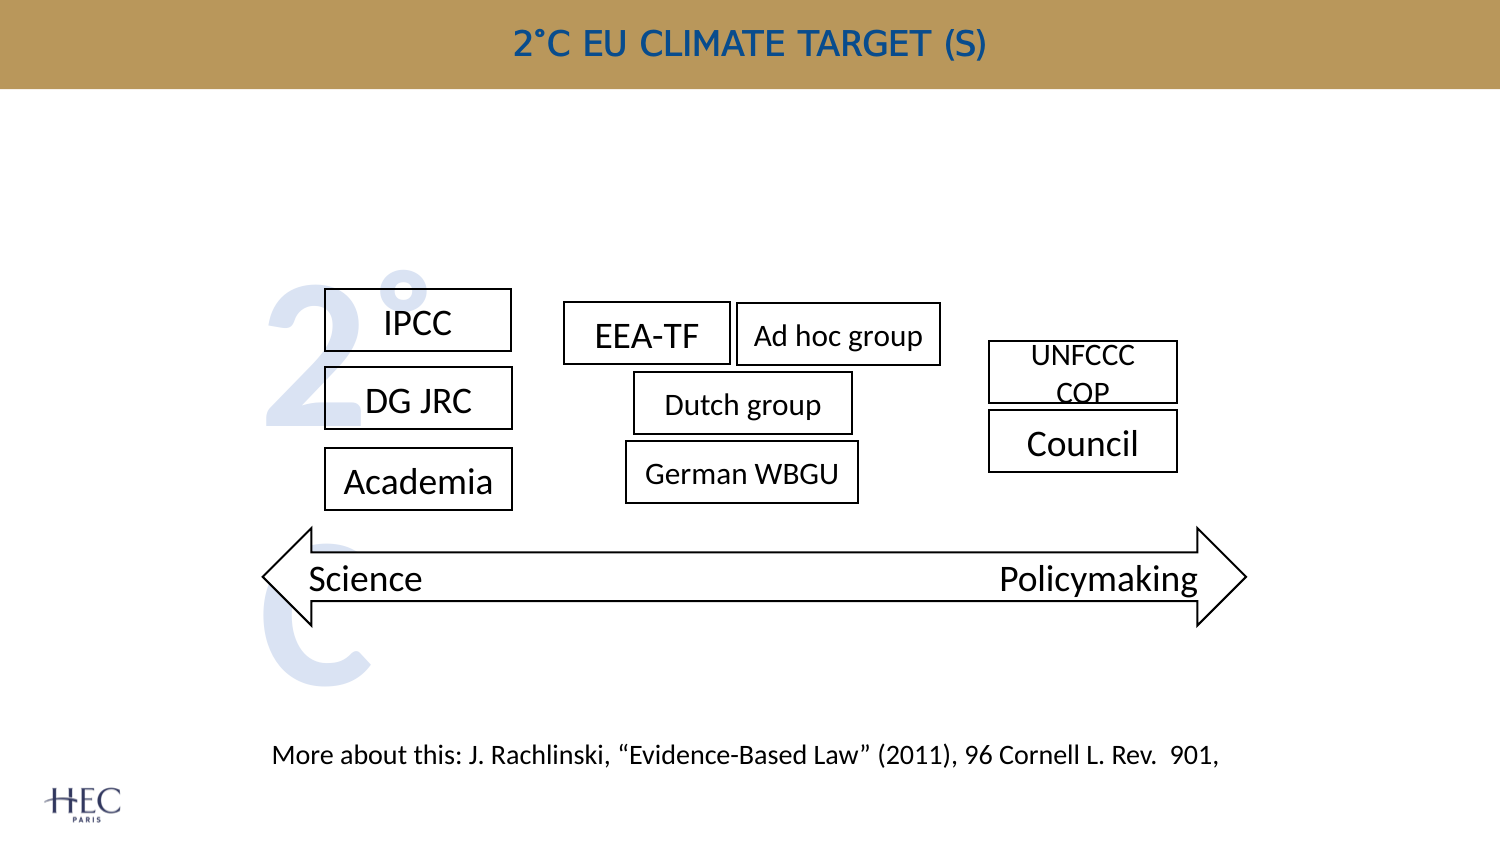

# 2˚C EU Climate Target (S)
2˚C
IPCC
EEA-TF
Ad hoc group
UNFCCC COP
DG JRC
Dutch group
Council
German WBGU
Academia
Science                                                                    Policymaking
 More about this: J. Rachlinski, “Evidence-Based Law” (2011), 96 Cornell L. Rev.  901,